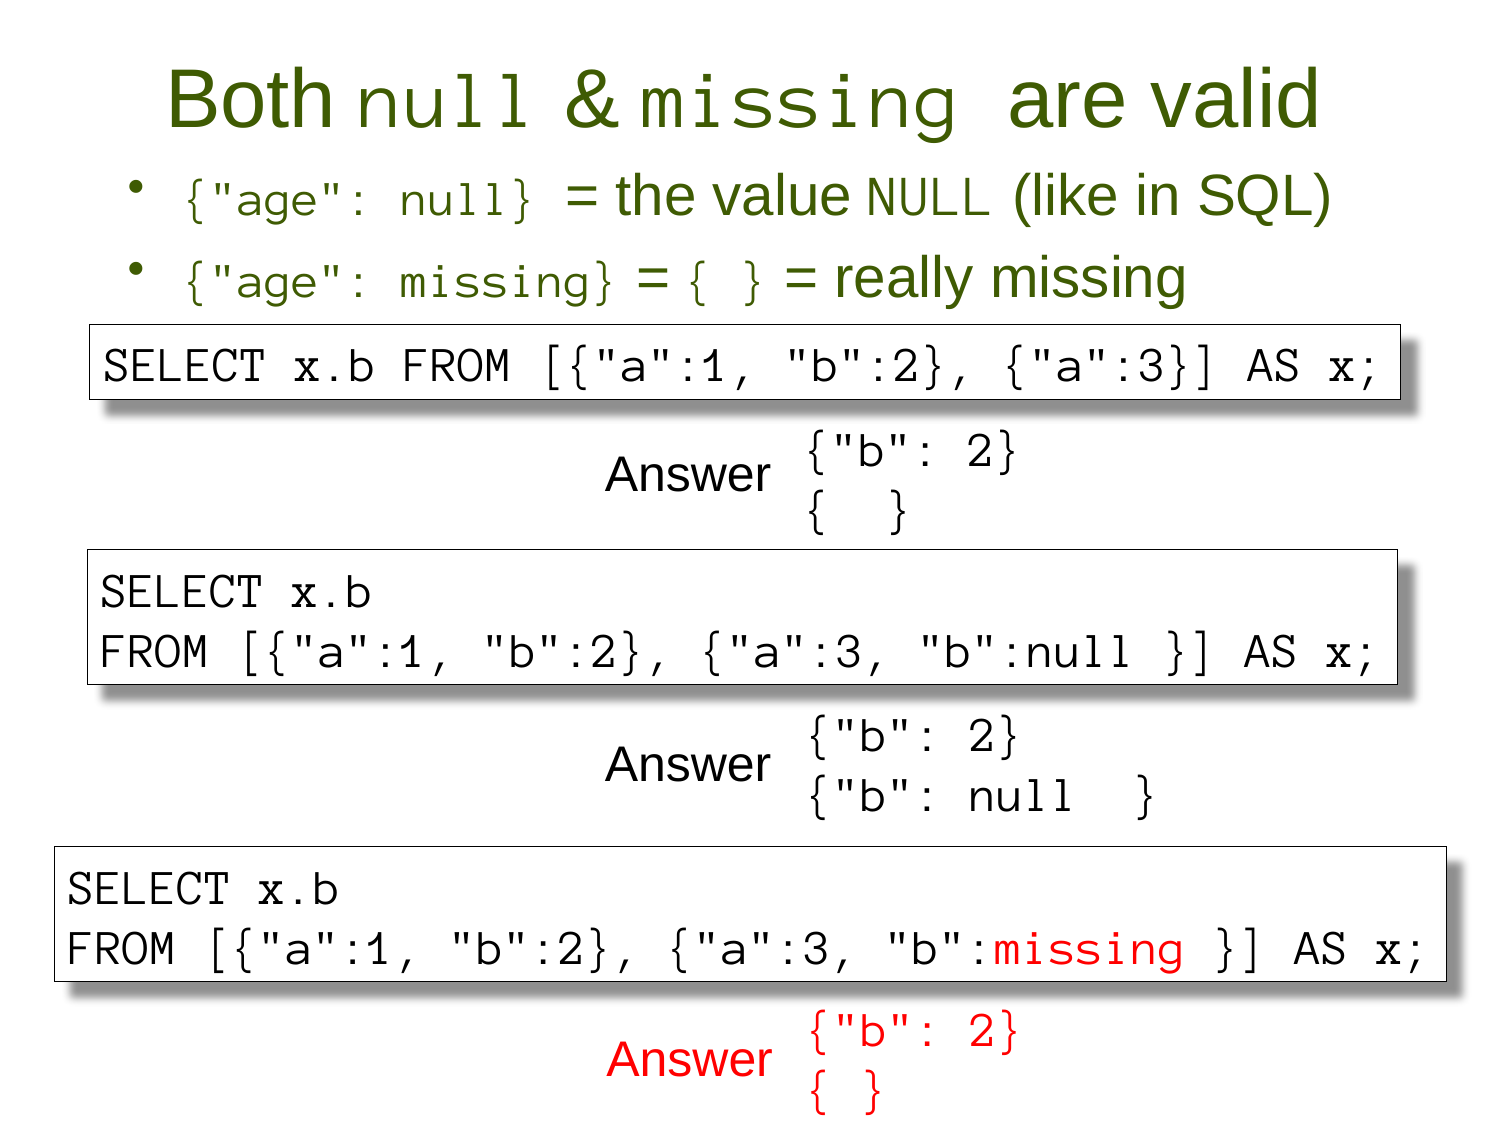

# Both null & missing are valid
{"age": null} = the value NULL (like in SQL)
{"age": missing} = { } = really missing
SELECT x.b FROM [{"a":1, "b":2}, {"a":3}] AS x;
{"b": 2}
{  }
Answer
SELECT x.b
FROM [{"a":1, "b":2}, {"a":3, "b":null }] AS x;
{"b": 2}
{"b": null  }
Answer
SELECT x.b
FROM [{"a":1, "b":2}, {"a":3, "b":missing }] AS x;
{"b": 2}
{ }
Answer